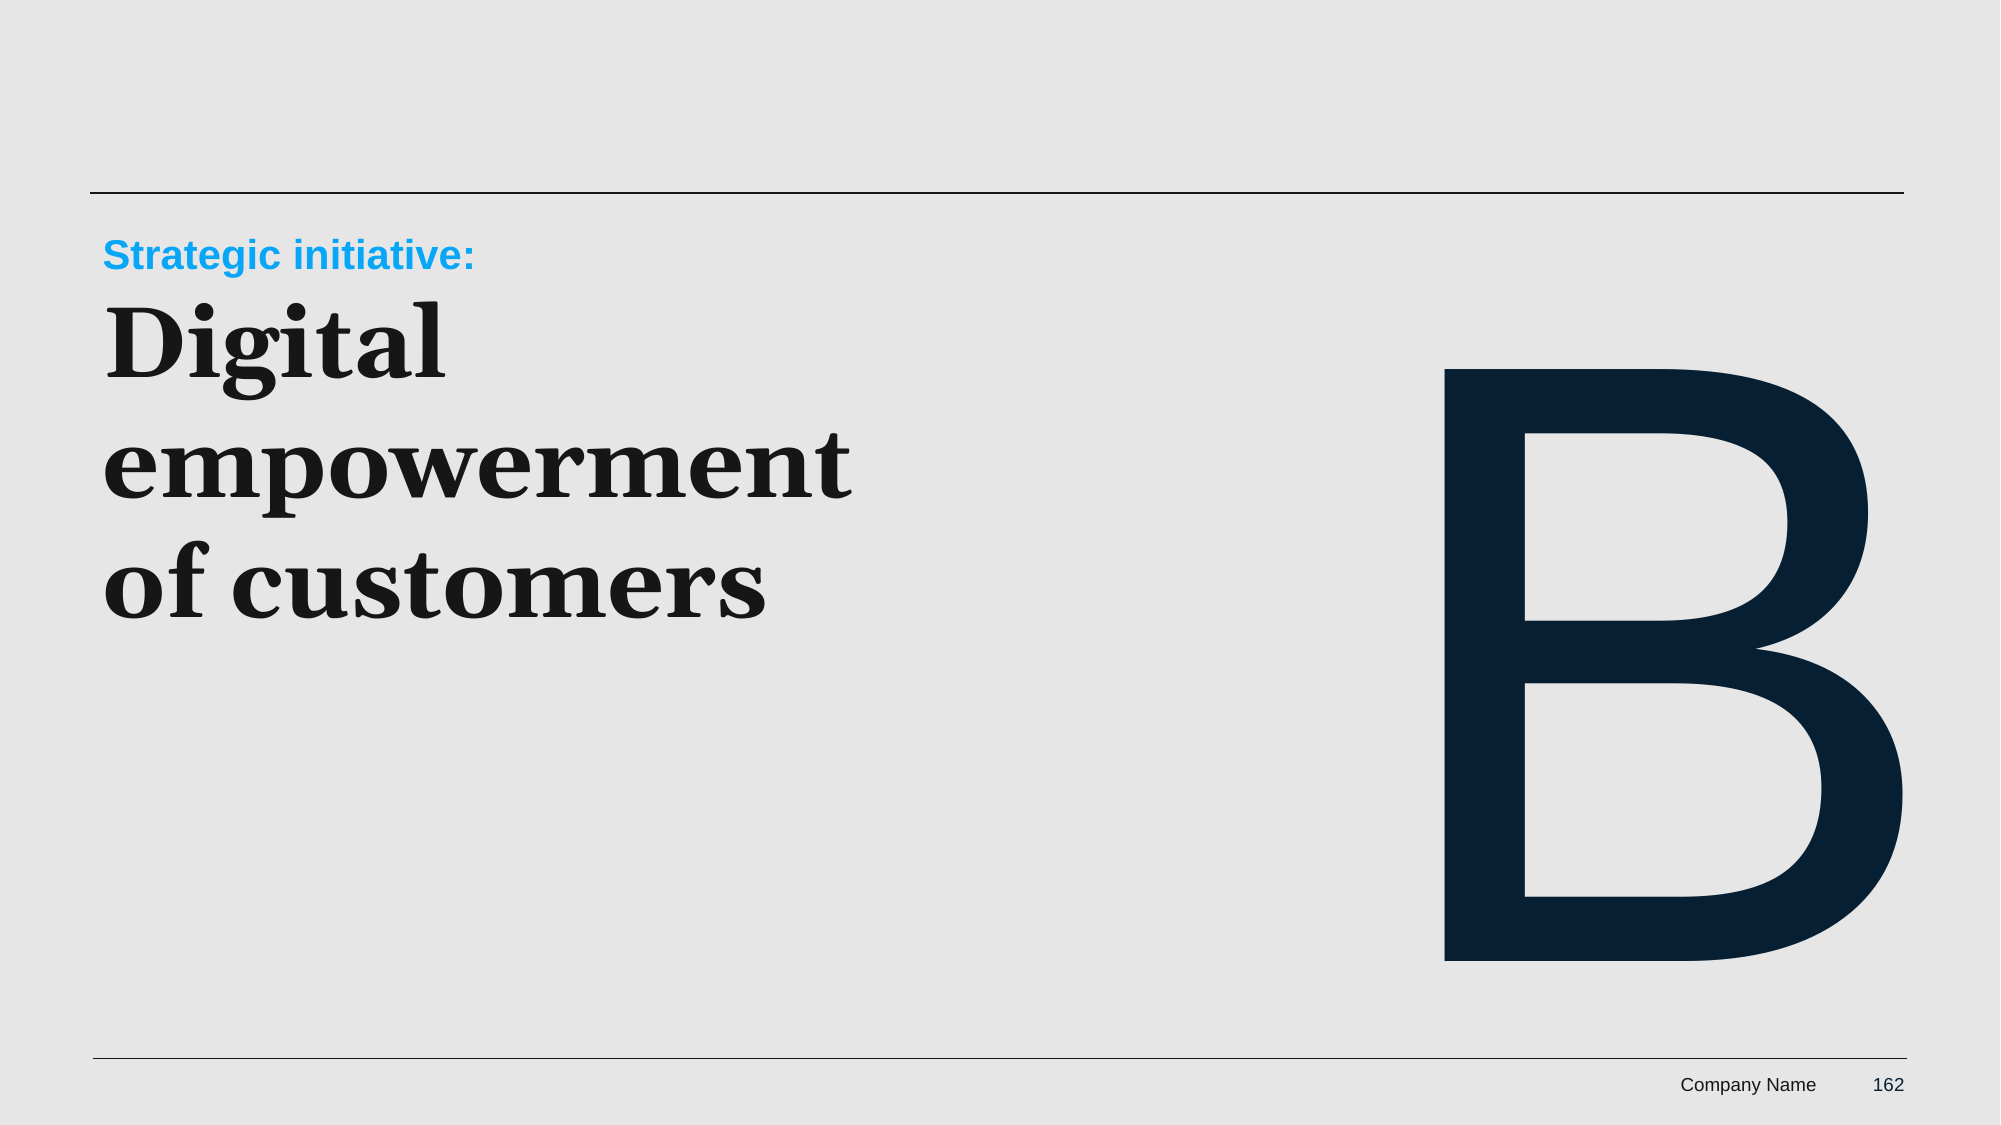

Strategic initiative:
Digital empowerment
of customers
B
162